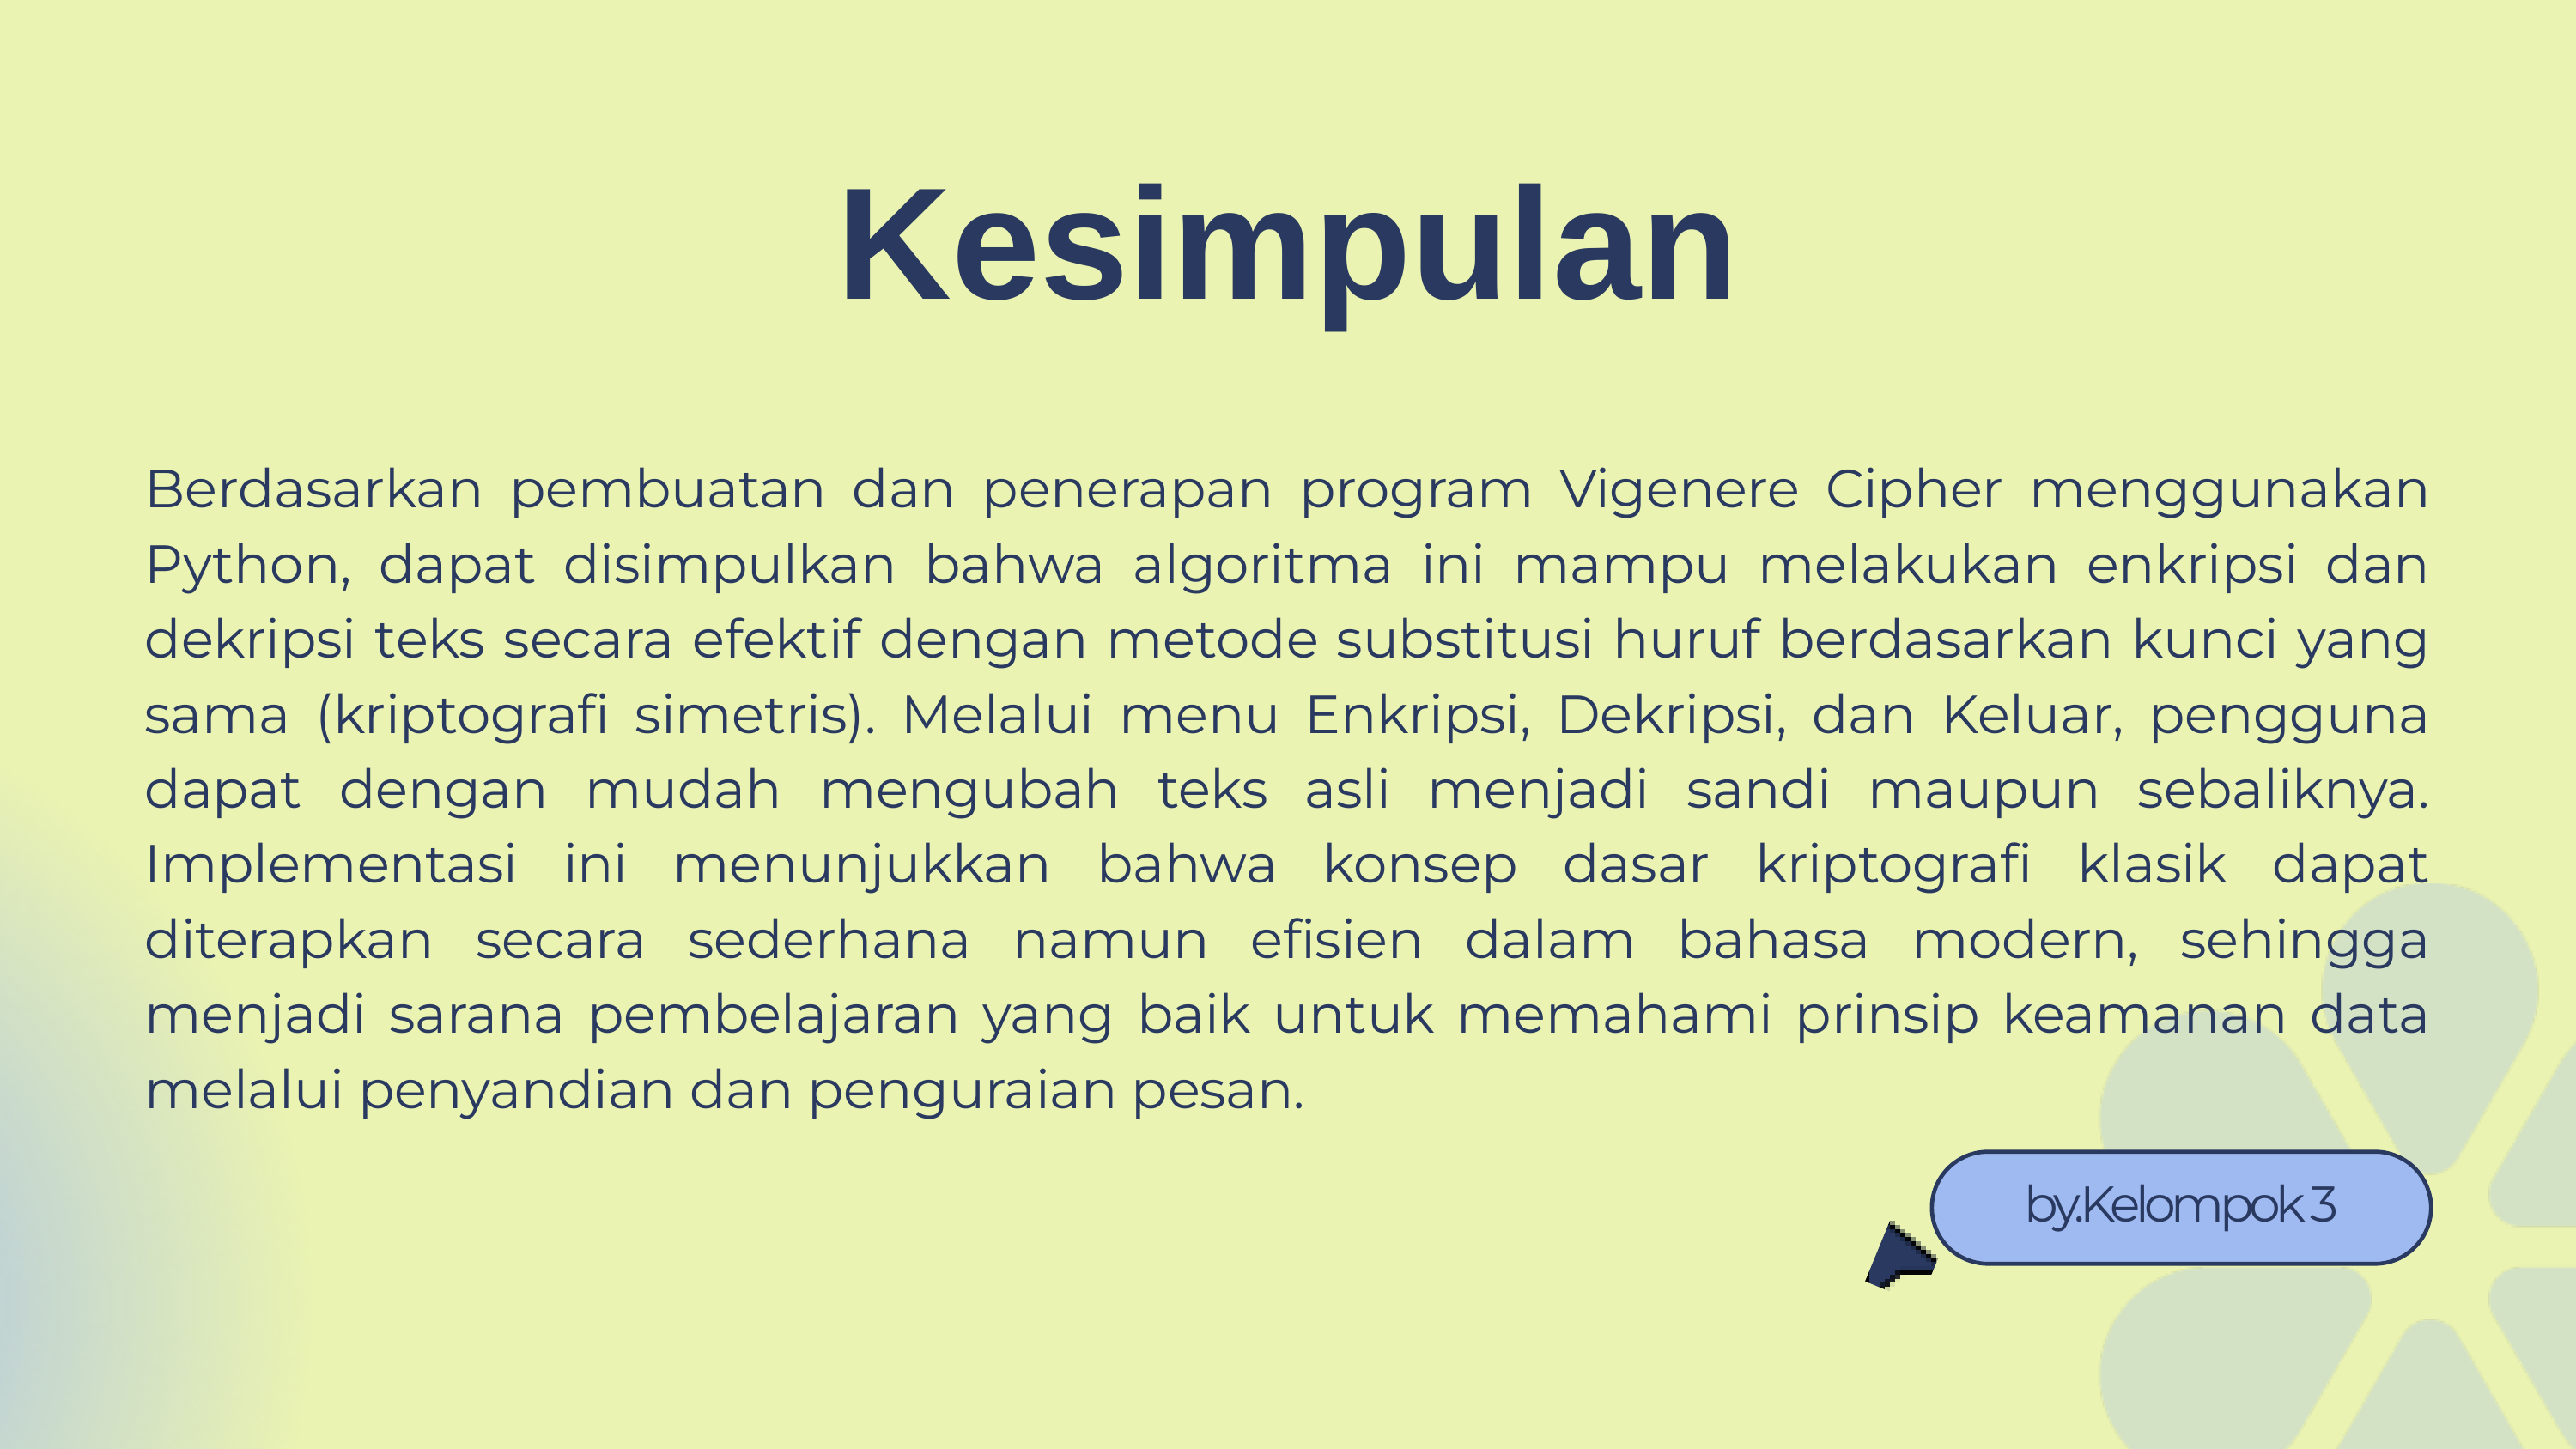

Kesimpulan
Berdasarkan pembuatan dan penerapan program Vigenere Cipher menggunakan Python, dapat disimpulkan bahwa algoritma ini mampu melakukan enkripsi dan dekripsi teks secara efektif dengan metode substitusi huruf berdasarkan kunci yang sama (kriptografi simetris). Melalui menu Enkripsi, Dekripsi, dan Keluar, pengguna dapat dengan mudah mengubah teks asli menjadi sandi maupun sebaliknya. Implementasi ini menunjukkan bahwa konsep dasar kriptografi klasik dapat diterapkan secara sederhana namun efisien dalam bahasa modern, sehingga menjadi sarana pembelajaran yang baik untuk memahami prinsip keamanan data melalui penyandian dan penguraian pesan.

by.Kelompok 3